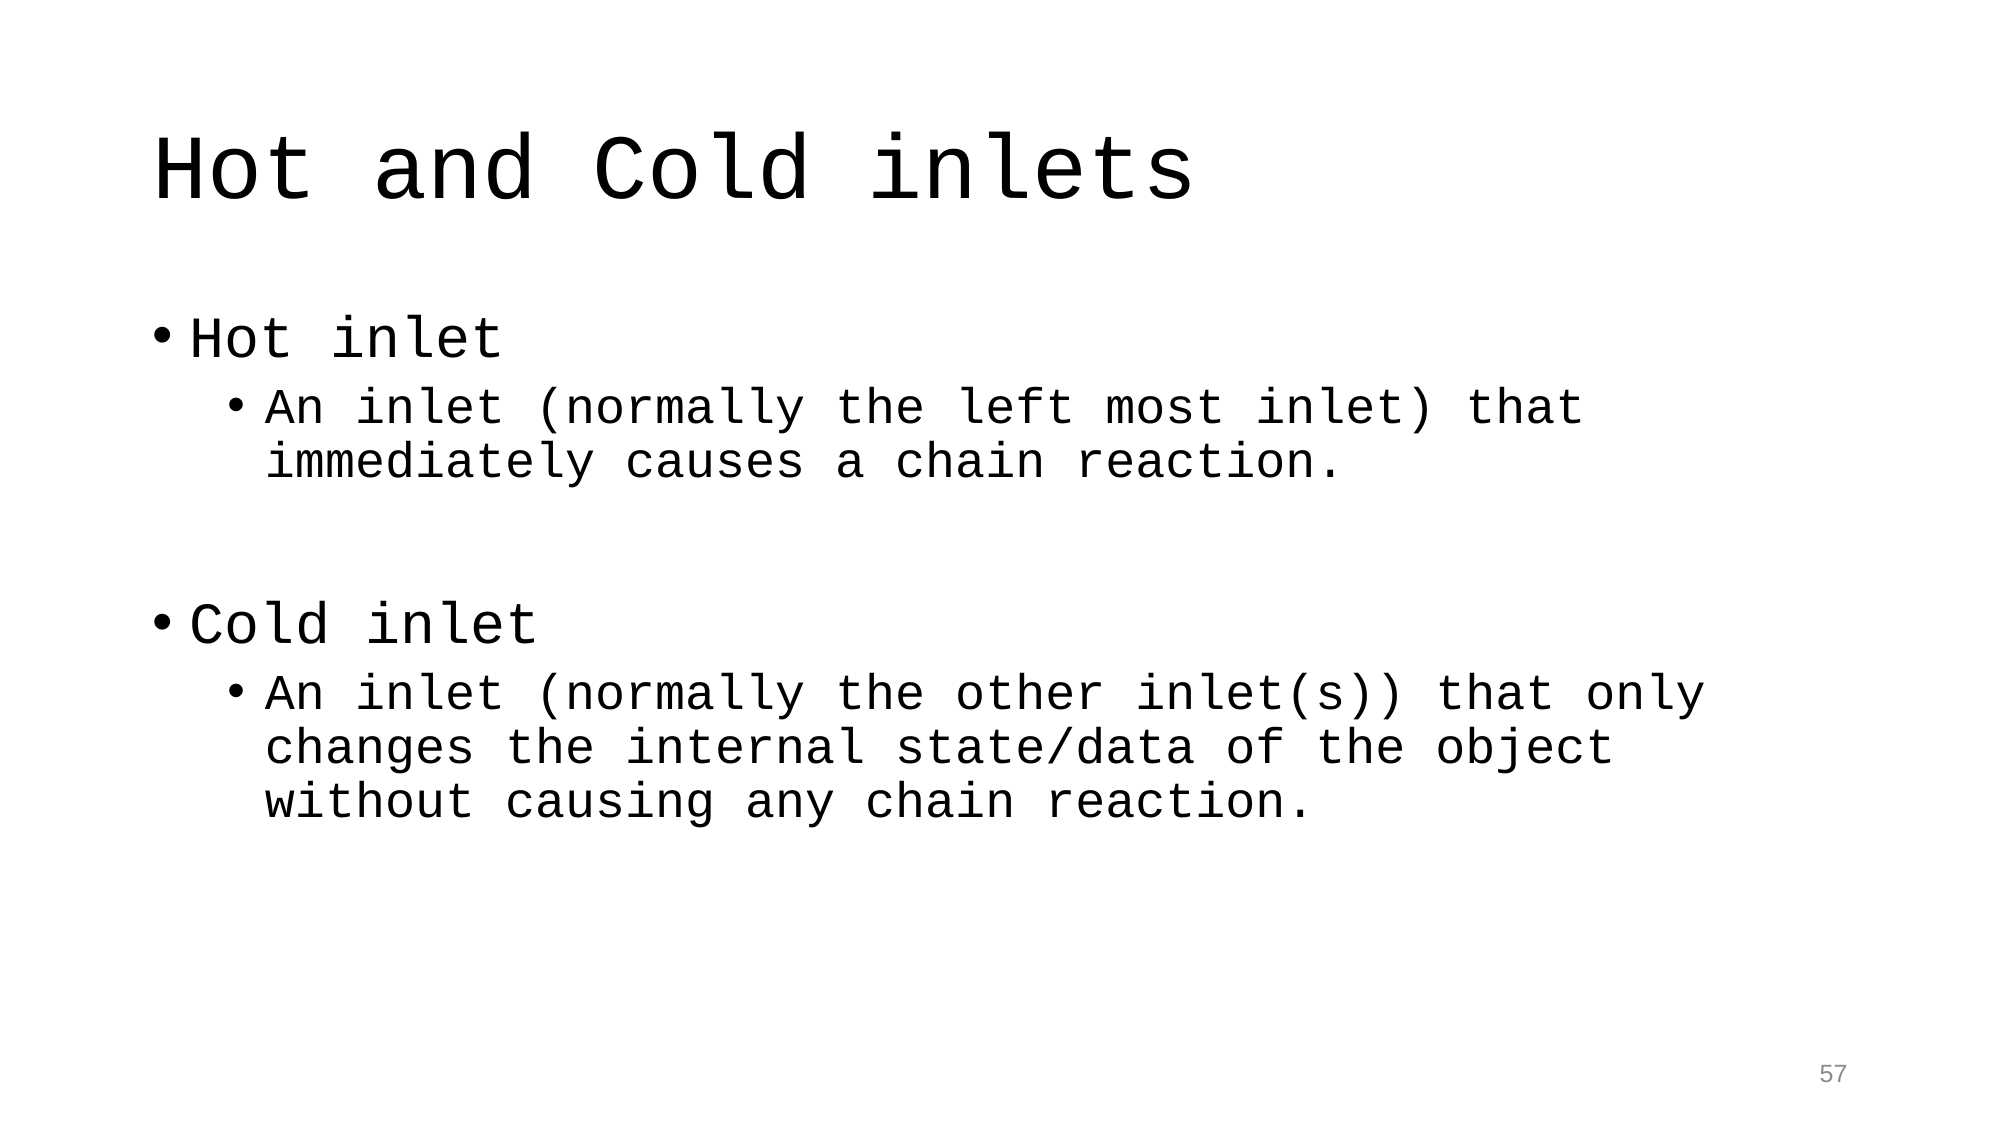

# Hot and Cold inlets
Hot inlet
An inlet (normally the left most inlet) that immediately causes a chain reaction.

Cold inlet
An inlet (normally the other inlet(s)) that only changes the internal state/data of the object without causing any chain reaction.

57